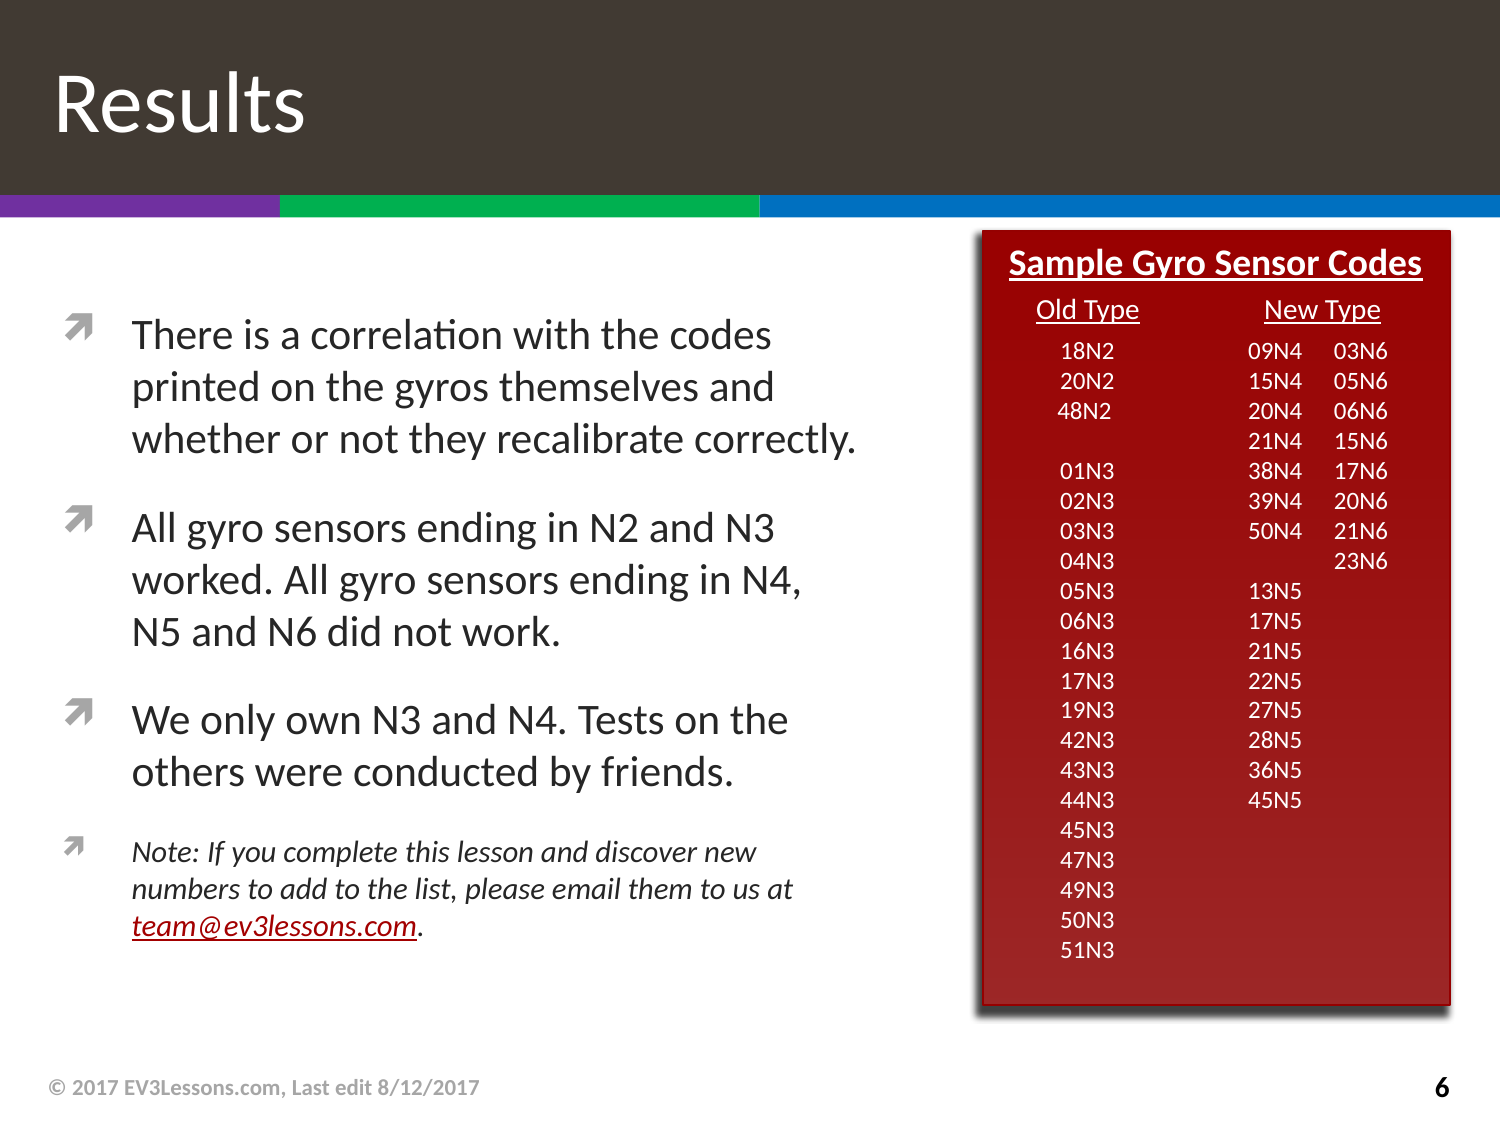

# Results
Sample Gyro Sensor Codes

Old Type
New Type
There is a correlation with the codes printed on the gyros themselves and whether or not they recalibrate correctly.
All gyro sensors ending in N2 and N3 worked. All gyro sensors ending in N4, N5 and N6 did not work.
We only own N3 and N4. Tests on the others were conducted by friends.
Note: If you complete this lesson and discover new numbers to add to the list, please email them to us at team@ev3lessons.com.

18N2
20N2
48N2

01N3
02N3
03N3
04N3
05N3
06N3
16N3
17N3
19N3
42N3
43N3
44N3
45N3
47N3
49N3
50N3
51N3

09N4
15N4
20N4
21N4
38N4
39N4
50N4

13N5
17N5
21N5
22N5
27N5
28N5
36N5
45N5
03N6
05N6
06N6
15N6
17N6
20N6
21N6
23N6
© 2017 EV3Lessons.com, Last edit 8/12/2017
6